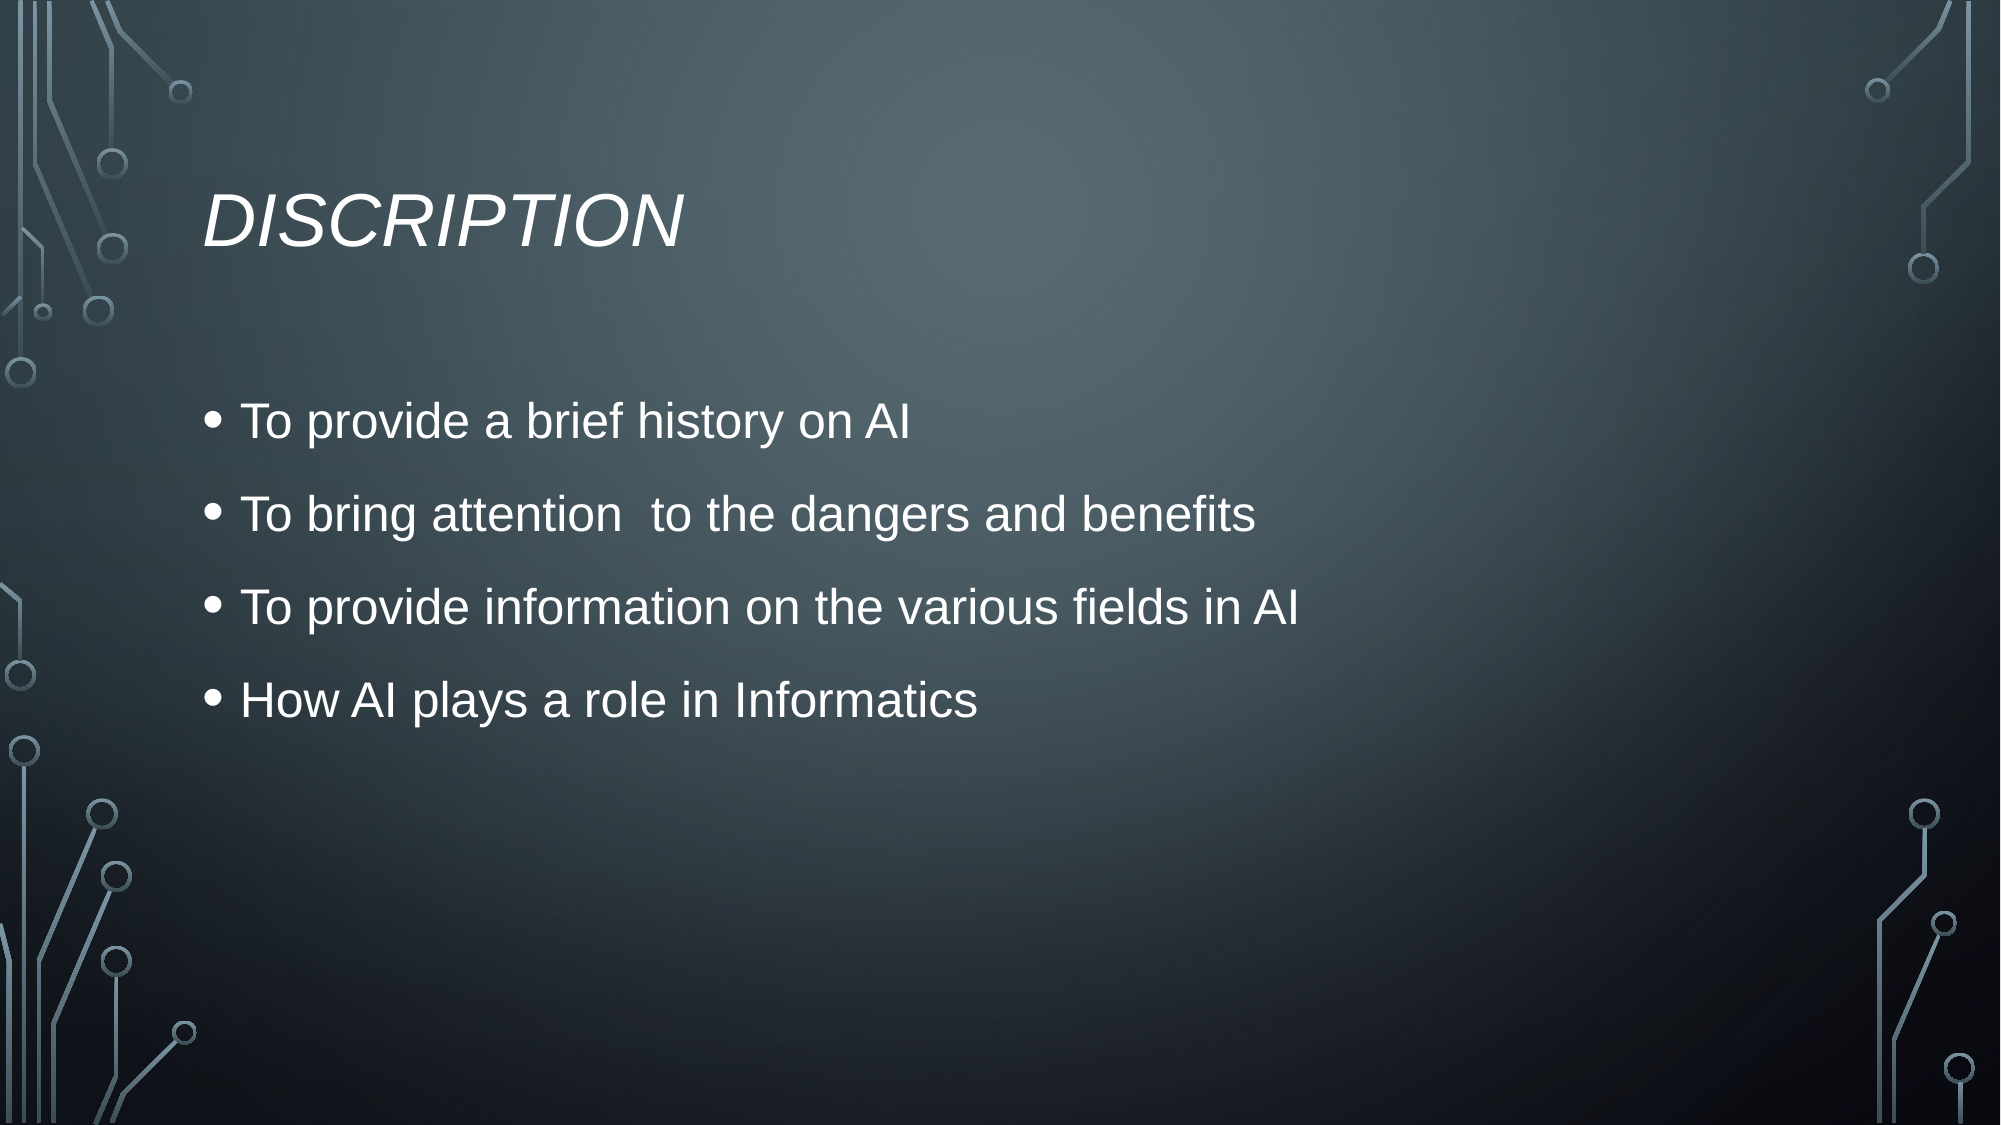

# Discription
To provide a brief history on AI
To bring attention  to the dangers and benefits
To provide information on the various fields in AI
How AI plays a role in Informatics